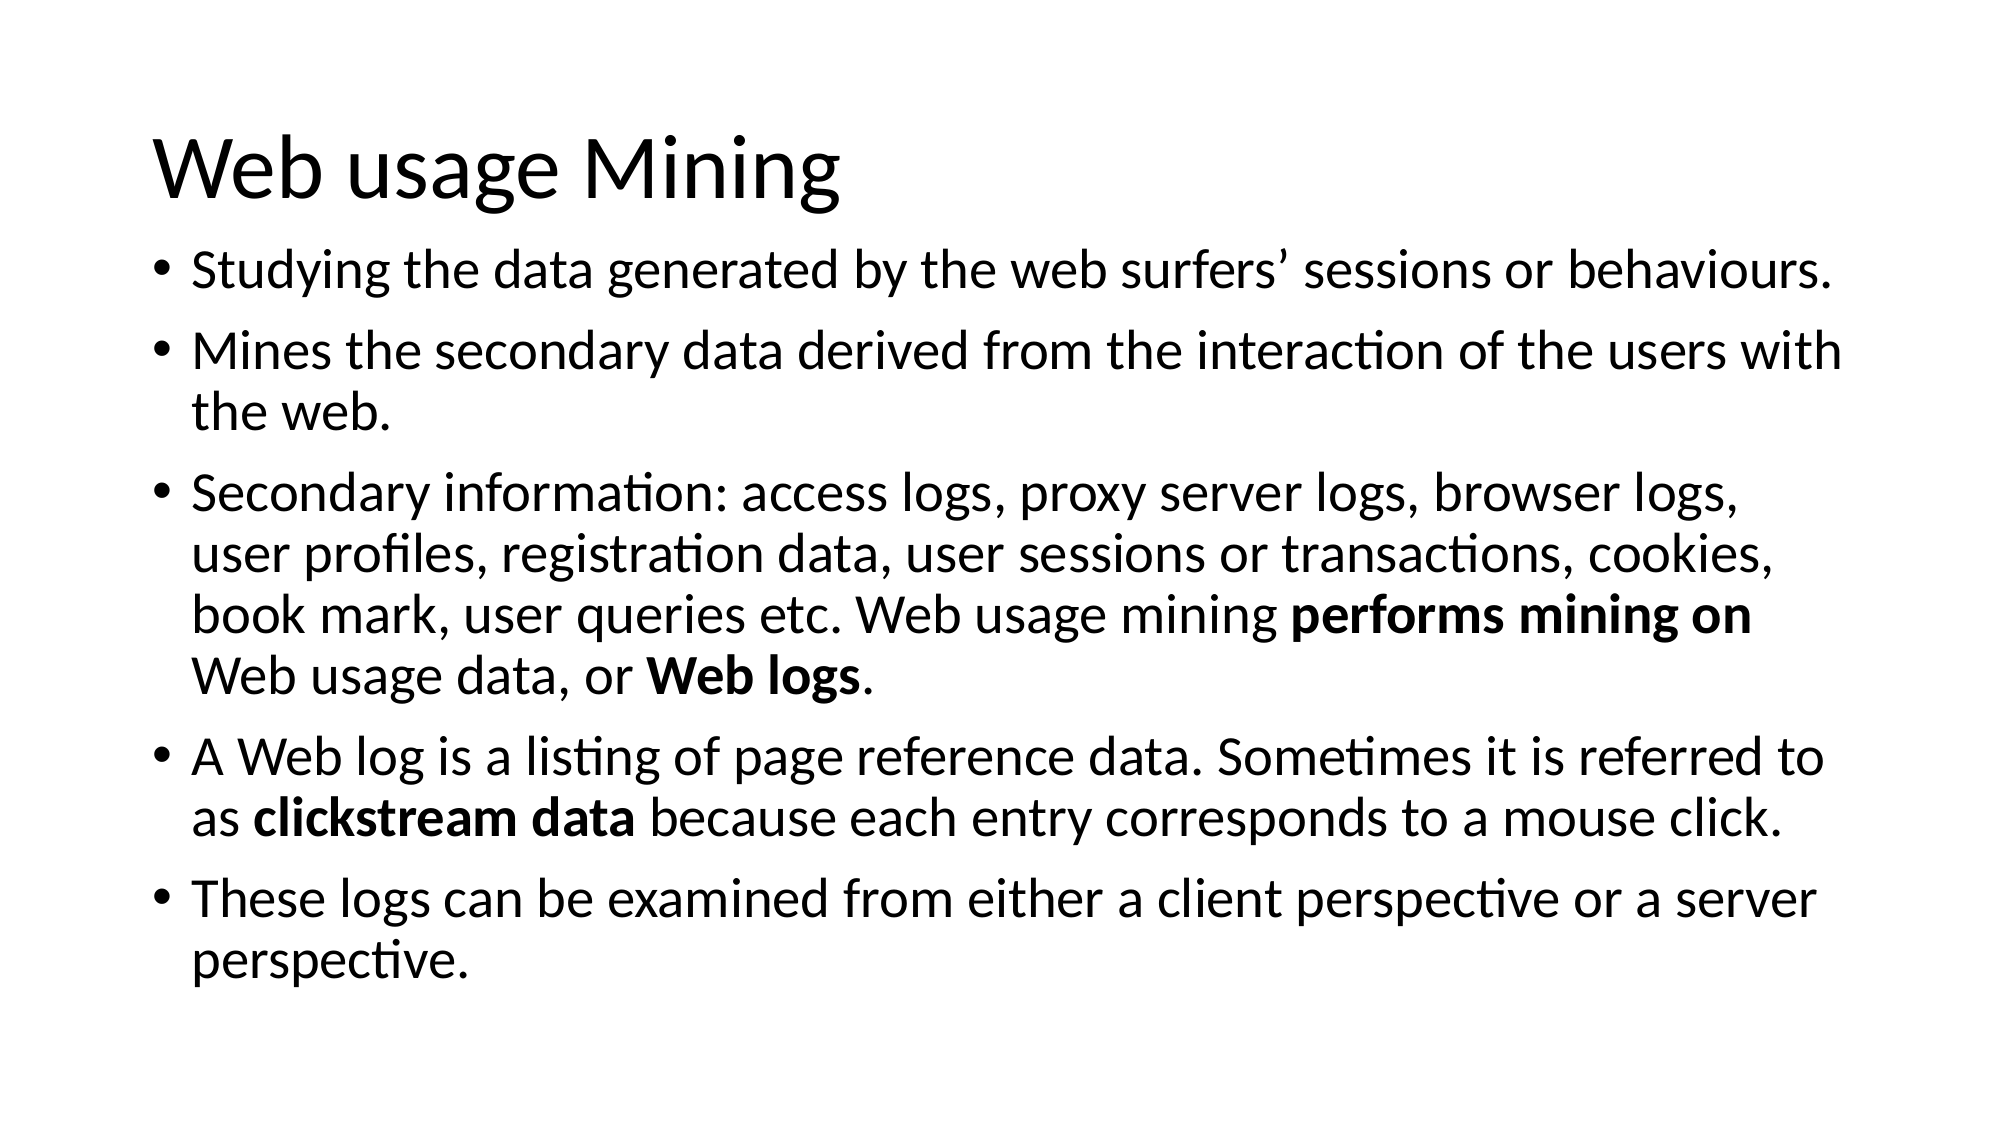

# Web usage Mining
Studying the data generated by the web surfers’ sessions or behaviours.
Mines the secondary data derived from the interaction of the users with the web.
Secondary information: access logs, proxy server logs, browser logs, user profiles, registration data, user sessions or transactions, cookies, book mark, user queries etc. Web usage mining performs mining on Web usage data, or Web logs.
A Web log is a listing of page reference data. Sometimes it is referred to as clickstream data because each entry corresponds to a mouse click.
These logs can be examined from either a client perspective or a server perspective.